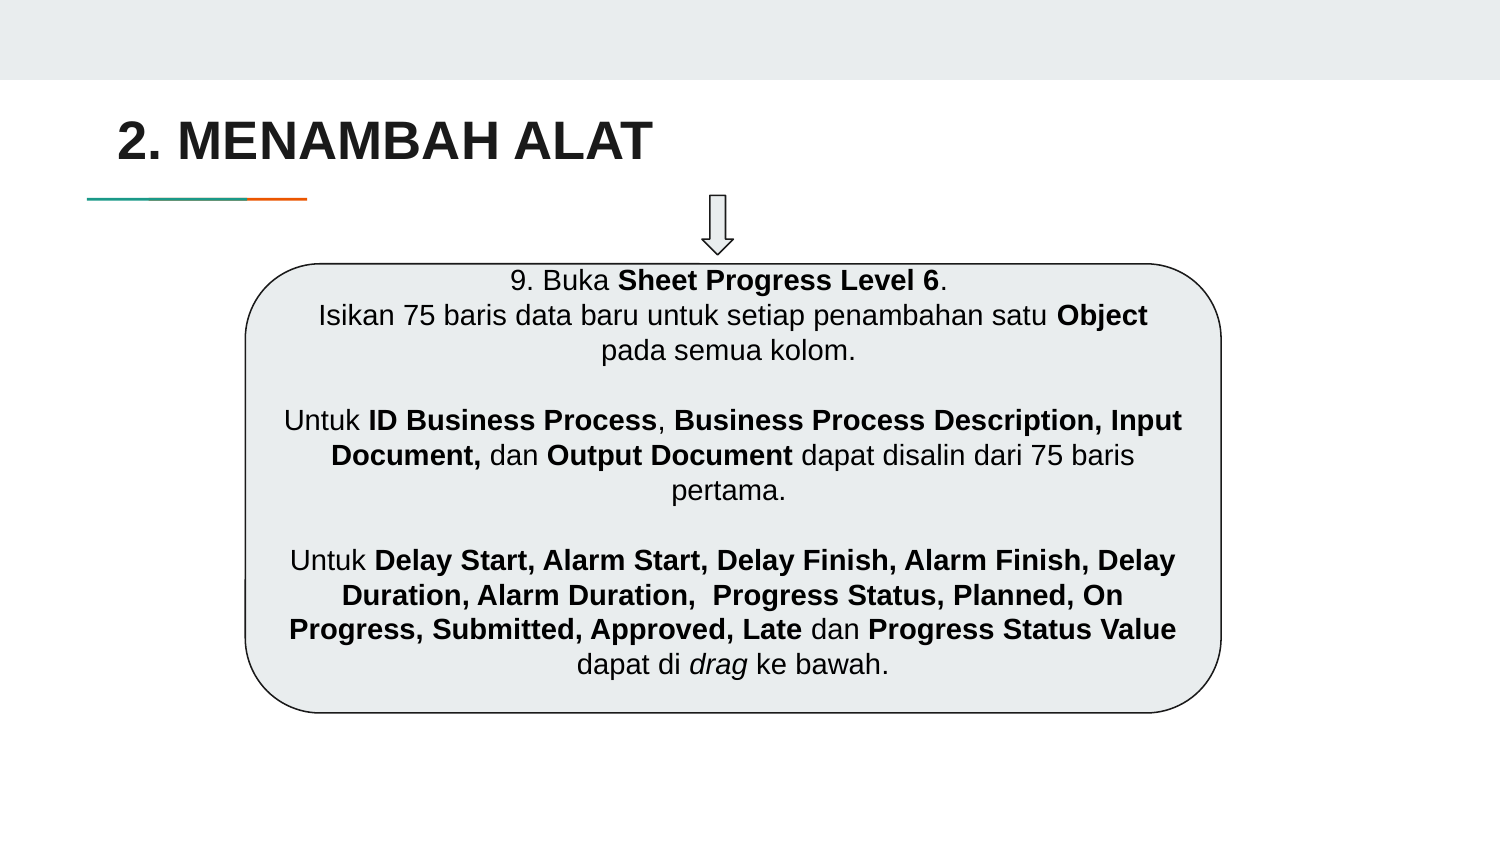

# 2. MENAMBAH ALAT

9. Buka Sheet Progress Level 6.
Isikan 75 baris data baru untuk setiap penambahan satu Object pada semua kolom.

Untuk ID Business Process, Business Process Description, Input Document, dan Output Document dapat disalin dari 75 baris pertama.

Untuk Delay Start, Alarm Start, Delay Finish, Alarm Finish, Delay Duration, Alarm Duration,  Progress Status, Planned, On Progress, Submitted, Approved, Late dan Progress Status Value dapat di drag ke bawah.